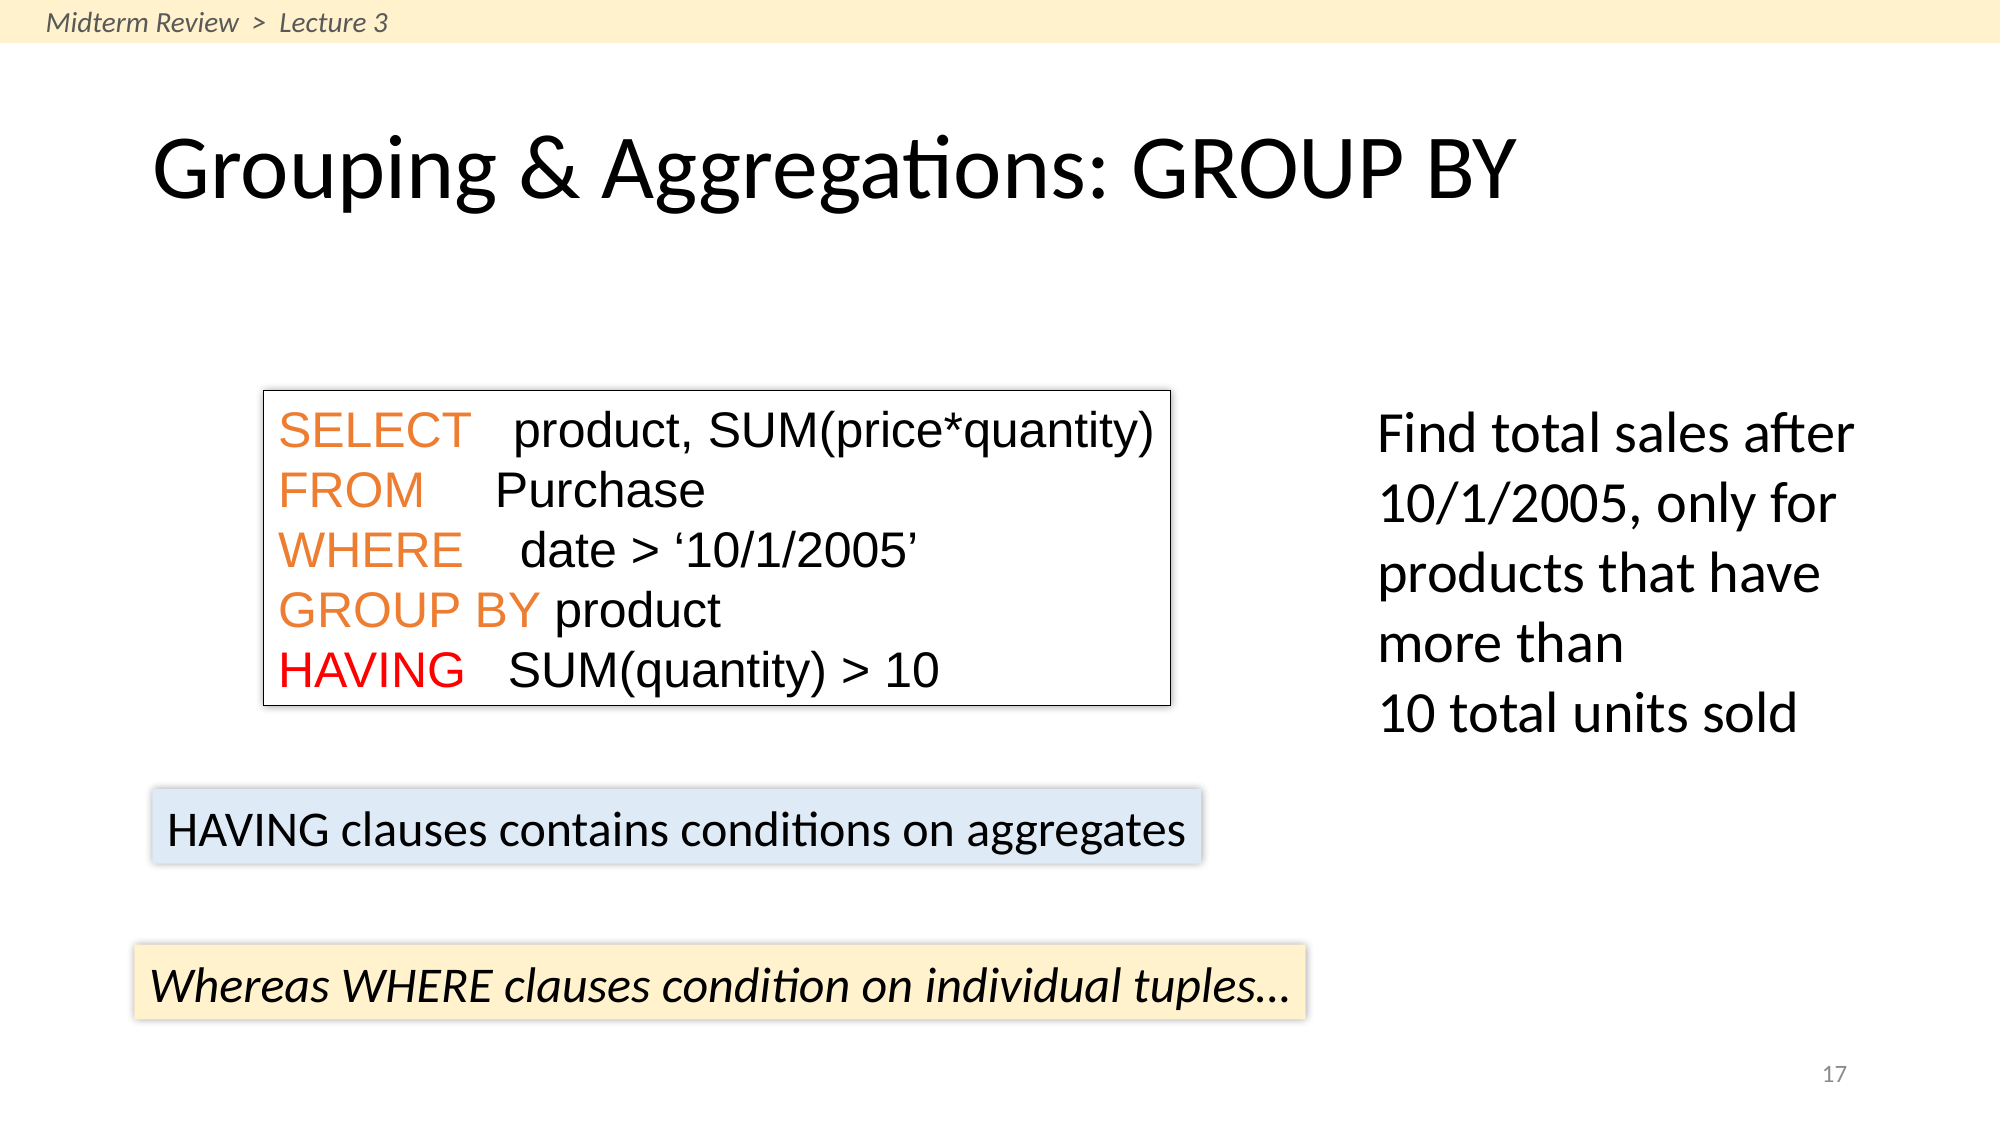

Midterm Review  >  Lecture 3
# Grouping & Aggregations: GROUP BY
Find total sales after 10/1/2005, only for products that have more than
10 total units sold
SELECT   product, SUM(price*quantity)
FROM     Purchase
WHERE    date > ‘10/1/2005’
GROUP BY product
HAVING   SUM(quantity) > 10
HAVING clauses contains conditions on aggregates
Whereas WHERE clauses condition on individual tuples…
17